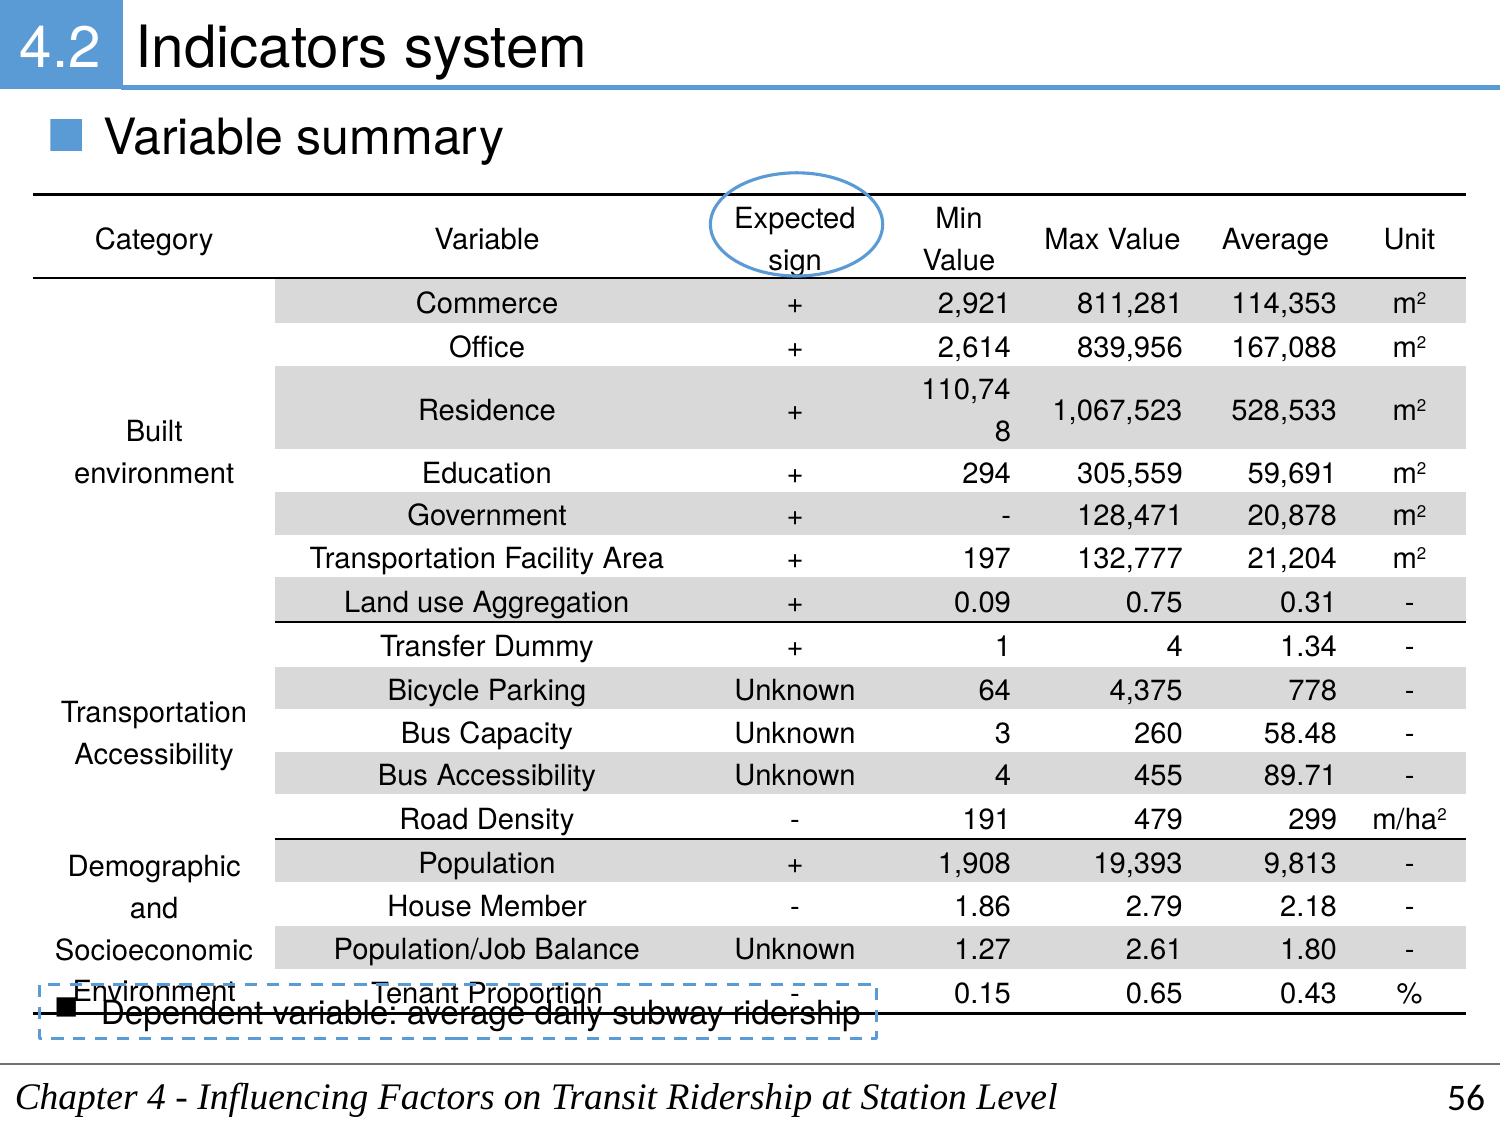

4.2
Indicators system
Variable summary

| Category | Variable | Expected sign | Min Value | Max Value | Average | Unit |
| --- | --- | --- | --- | --- | --- | --- |
| Built environment | Commerce | + | 2,921 | 811,281 | 114,353 | m2 |
|  | Office | + | 2,614 | 839,956 | 167,088 | m2 |
|  | Residence | + | 110,748 | 1,067,523 | 528,533 | m2 |
|  | Education | + | 294 | 305,559 | 59,691 | m2 |
|  | Government | + | - | 128,471 | 20,878 | m2 |
|  | Transportation Facility Area | + | 197 | 132,777 | 21,204 | m2 |
|  | Land use Aggregation | + | 0.09 | 0.75 | 0.31 | - |
| Transportation Accessibility | Transfer Dummy | + | 1 | 4 | 1.34 | - |
|  | Bicycle Parking | Unknown | 64 | 4,375 | 778 | - |
|  | Bus Capacity | Unknown | 3 | 260 | 58.48 | - |
|  | Bus Accessibility | Unknown | 4 | 455 | 89.71 | - |
|  | Road Density | - | 191 | 479 | 299 | m/ha2 |
| Demographic and Socioeconomic Environment | Population | + | 1,908 | 19,393 | 9,813 | - |
|  | House Member | - | 1.86 | 2.79 | 2.18 | - |
|  | Population/Job Balance | Unknown | 1.27 | 2.61 | 1.80 | - |
|  | Tenant Proportion | - | 0.15 | 0.65 | 0.43 | % |
Dependent variable: average daily subway ridership
Chapter 4 - Influencing Factors on Transit Ridership at Station Level
56